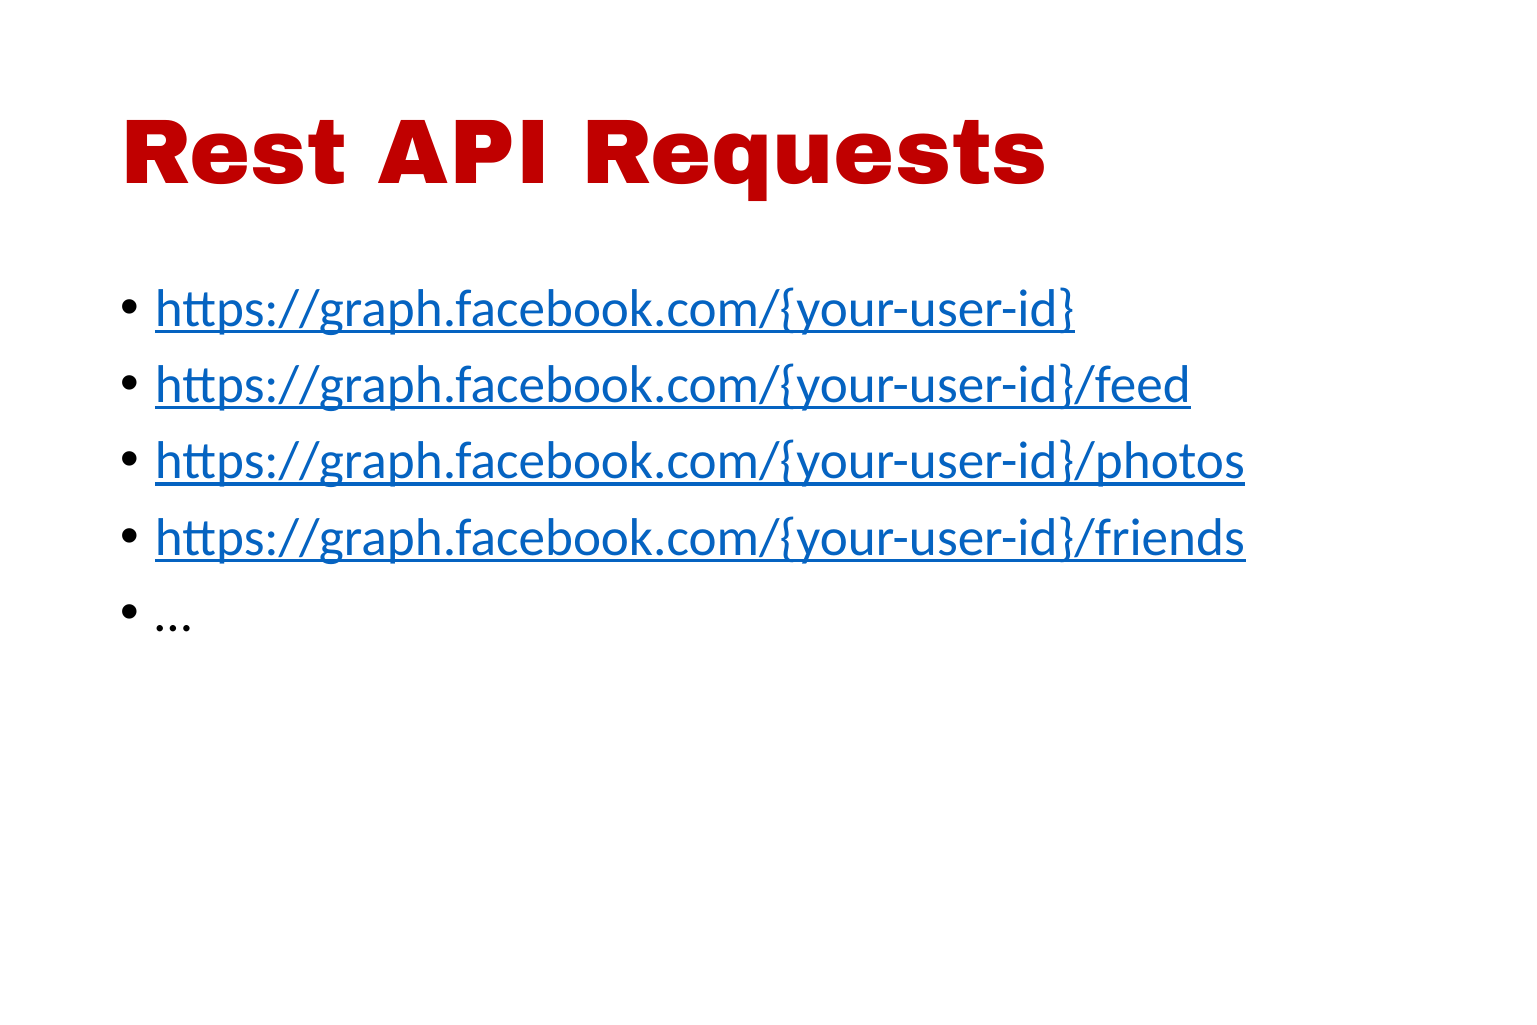

# Rest API Requests
https://graph.facebook.com/{your-user-id}
https://graph.facebook.com/{your-user-id}/feed
https://graph.facebook.com/{your-user-id}/photos
https://graph.facebook.com/{your-user-id}/friends
…